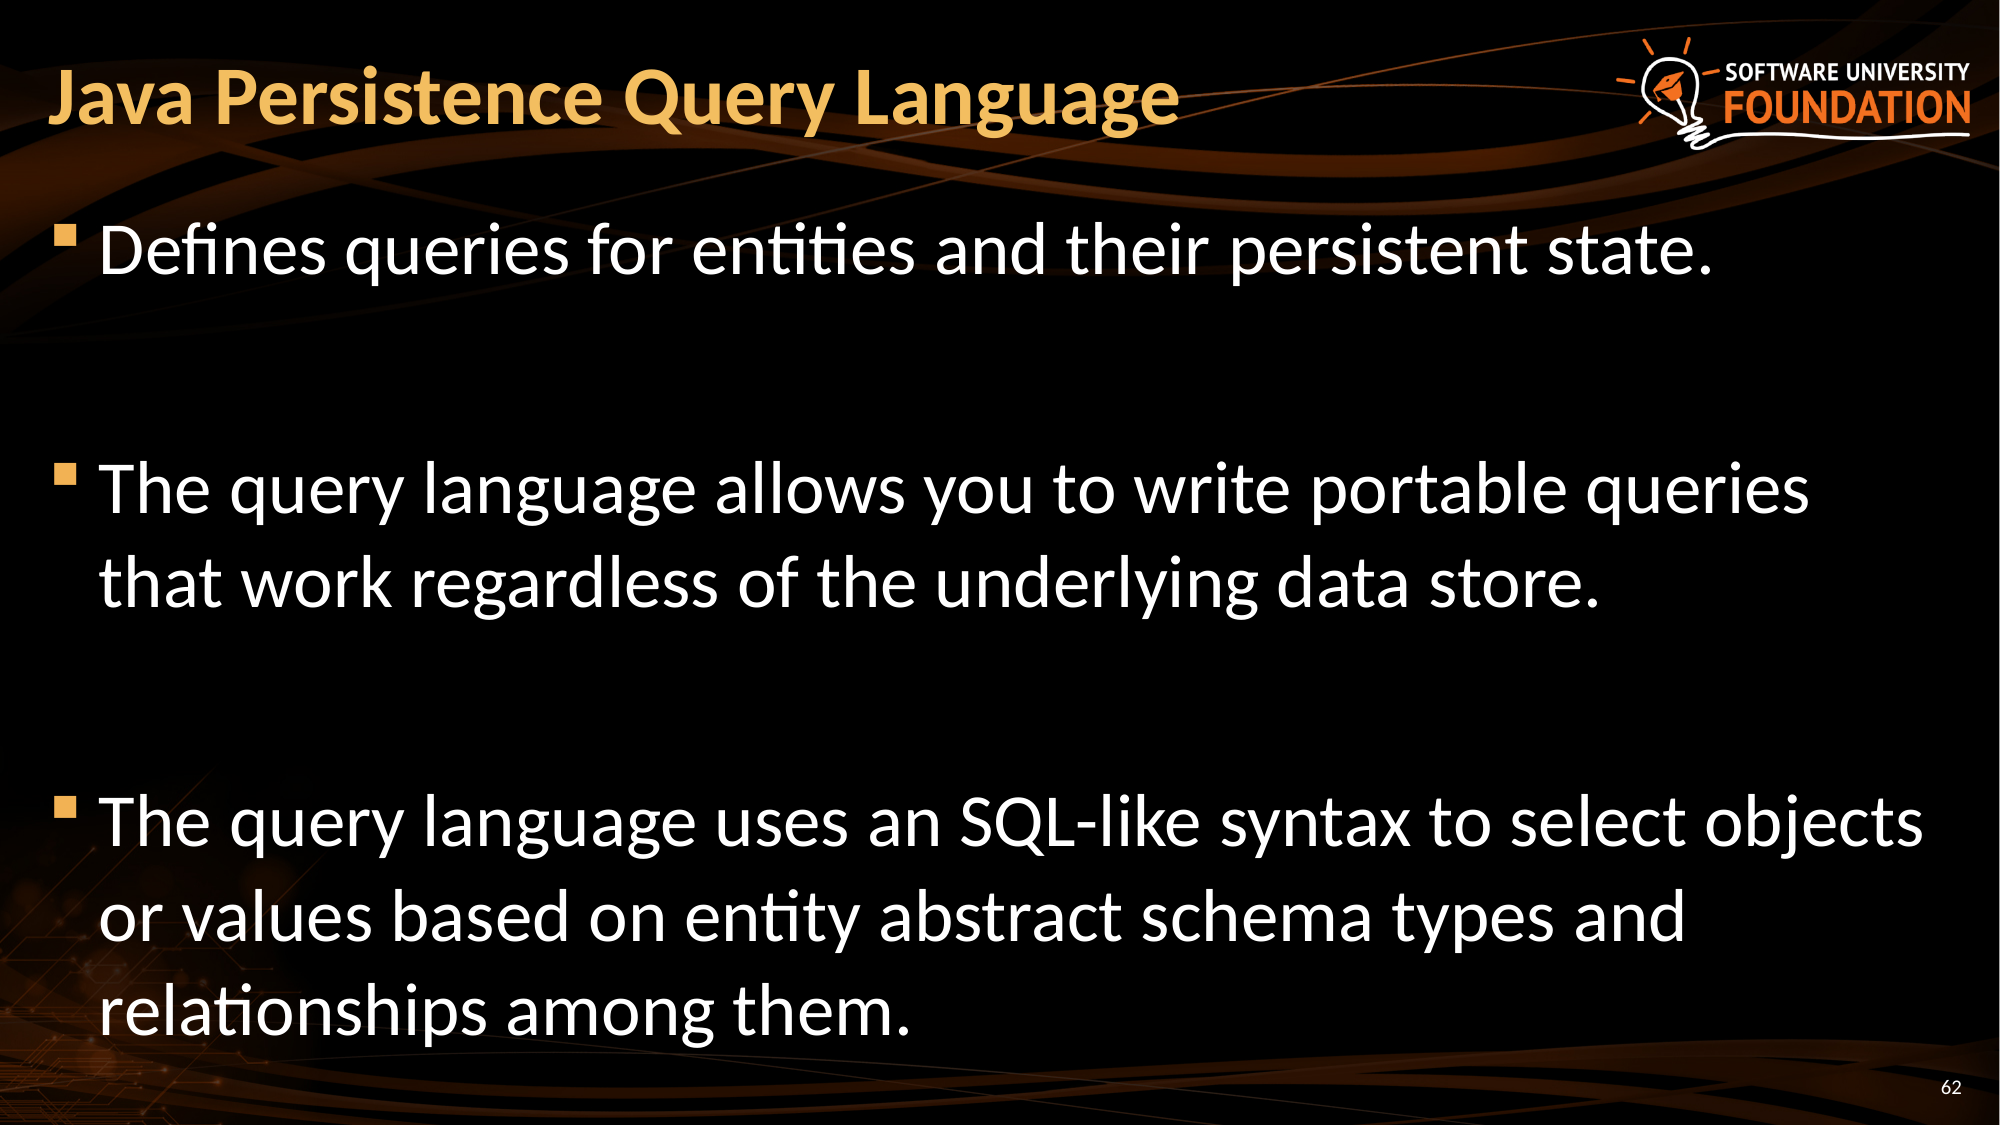

# Java Persistence Query Language
Defines queries for entities and their persistent state.

The query language allows you to write portable queries that work regardless of the underlying data store.

The query language uses an SQL-like syntax to select objects or values based on entity abstract schema types and relationships among them.
62